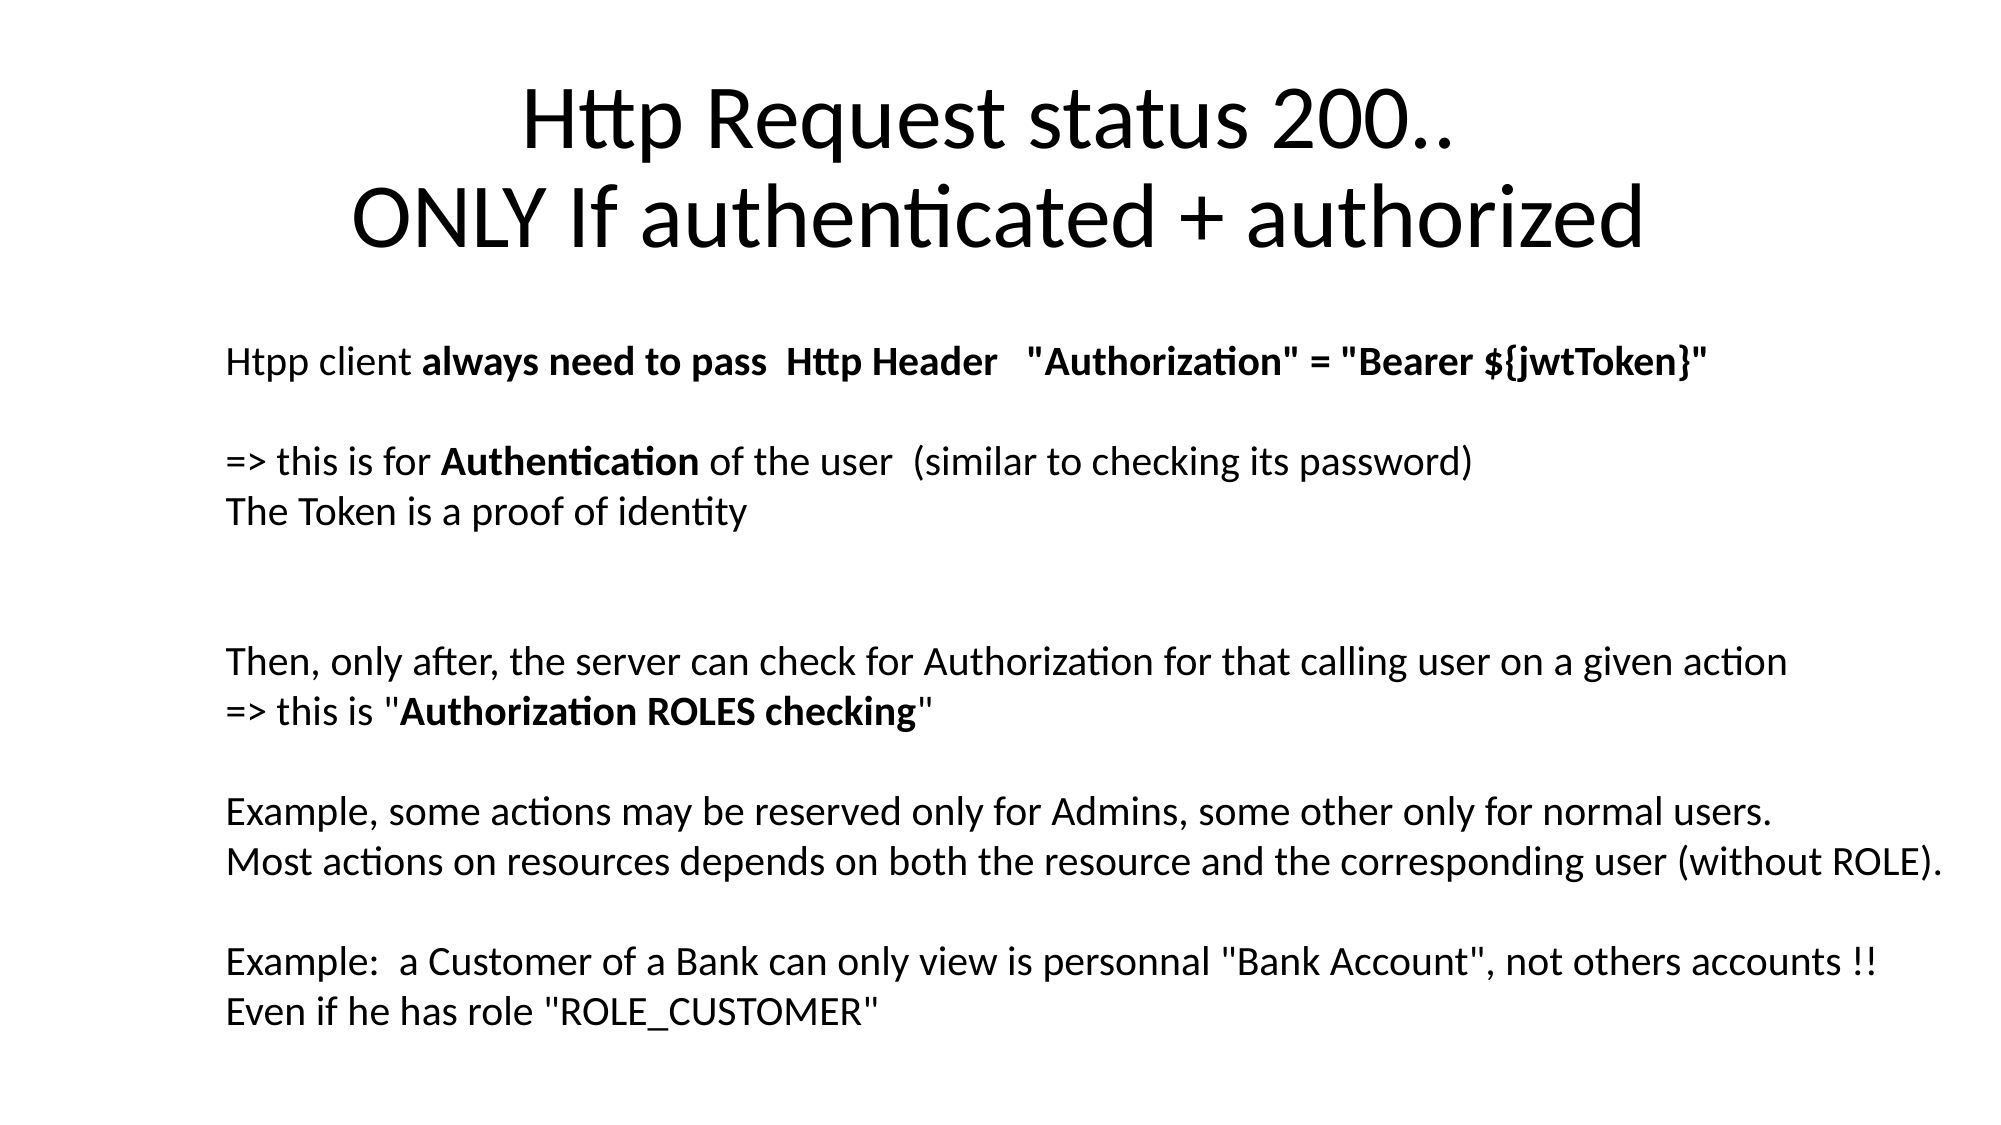

# Http Request status 200.. ONLY If authenticated + authorized
Htpp client always need to pass  Http Header   "Authorization" = "Bearer ${jwtToken}"

=> this is for Authentication of the user  (similar to checking its password)
The Token is a proof of identity

Then, only after, the server can check for Authorization for that calling user on a given action
=> this is "Authorization ROLES checking"

Example, some actions may be reserved only for Admins, some other only for normal users.
Most actions on resources depends on both the resource and the corresponding user (without ROLE).

Example:  a Customer of a Bank can only view is personnal "Bank Account", not others accounts !!
Even if he has role "ROLE_CUSTOMER"